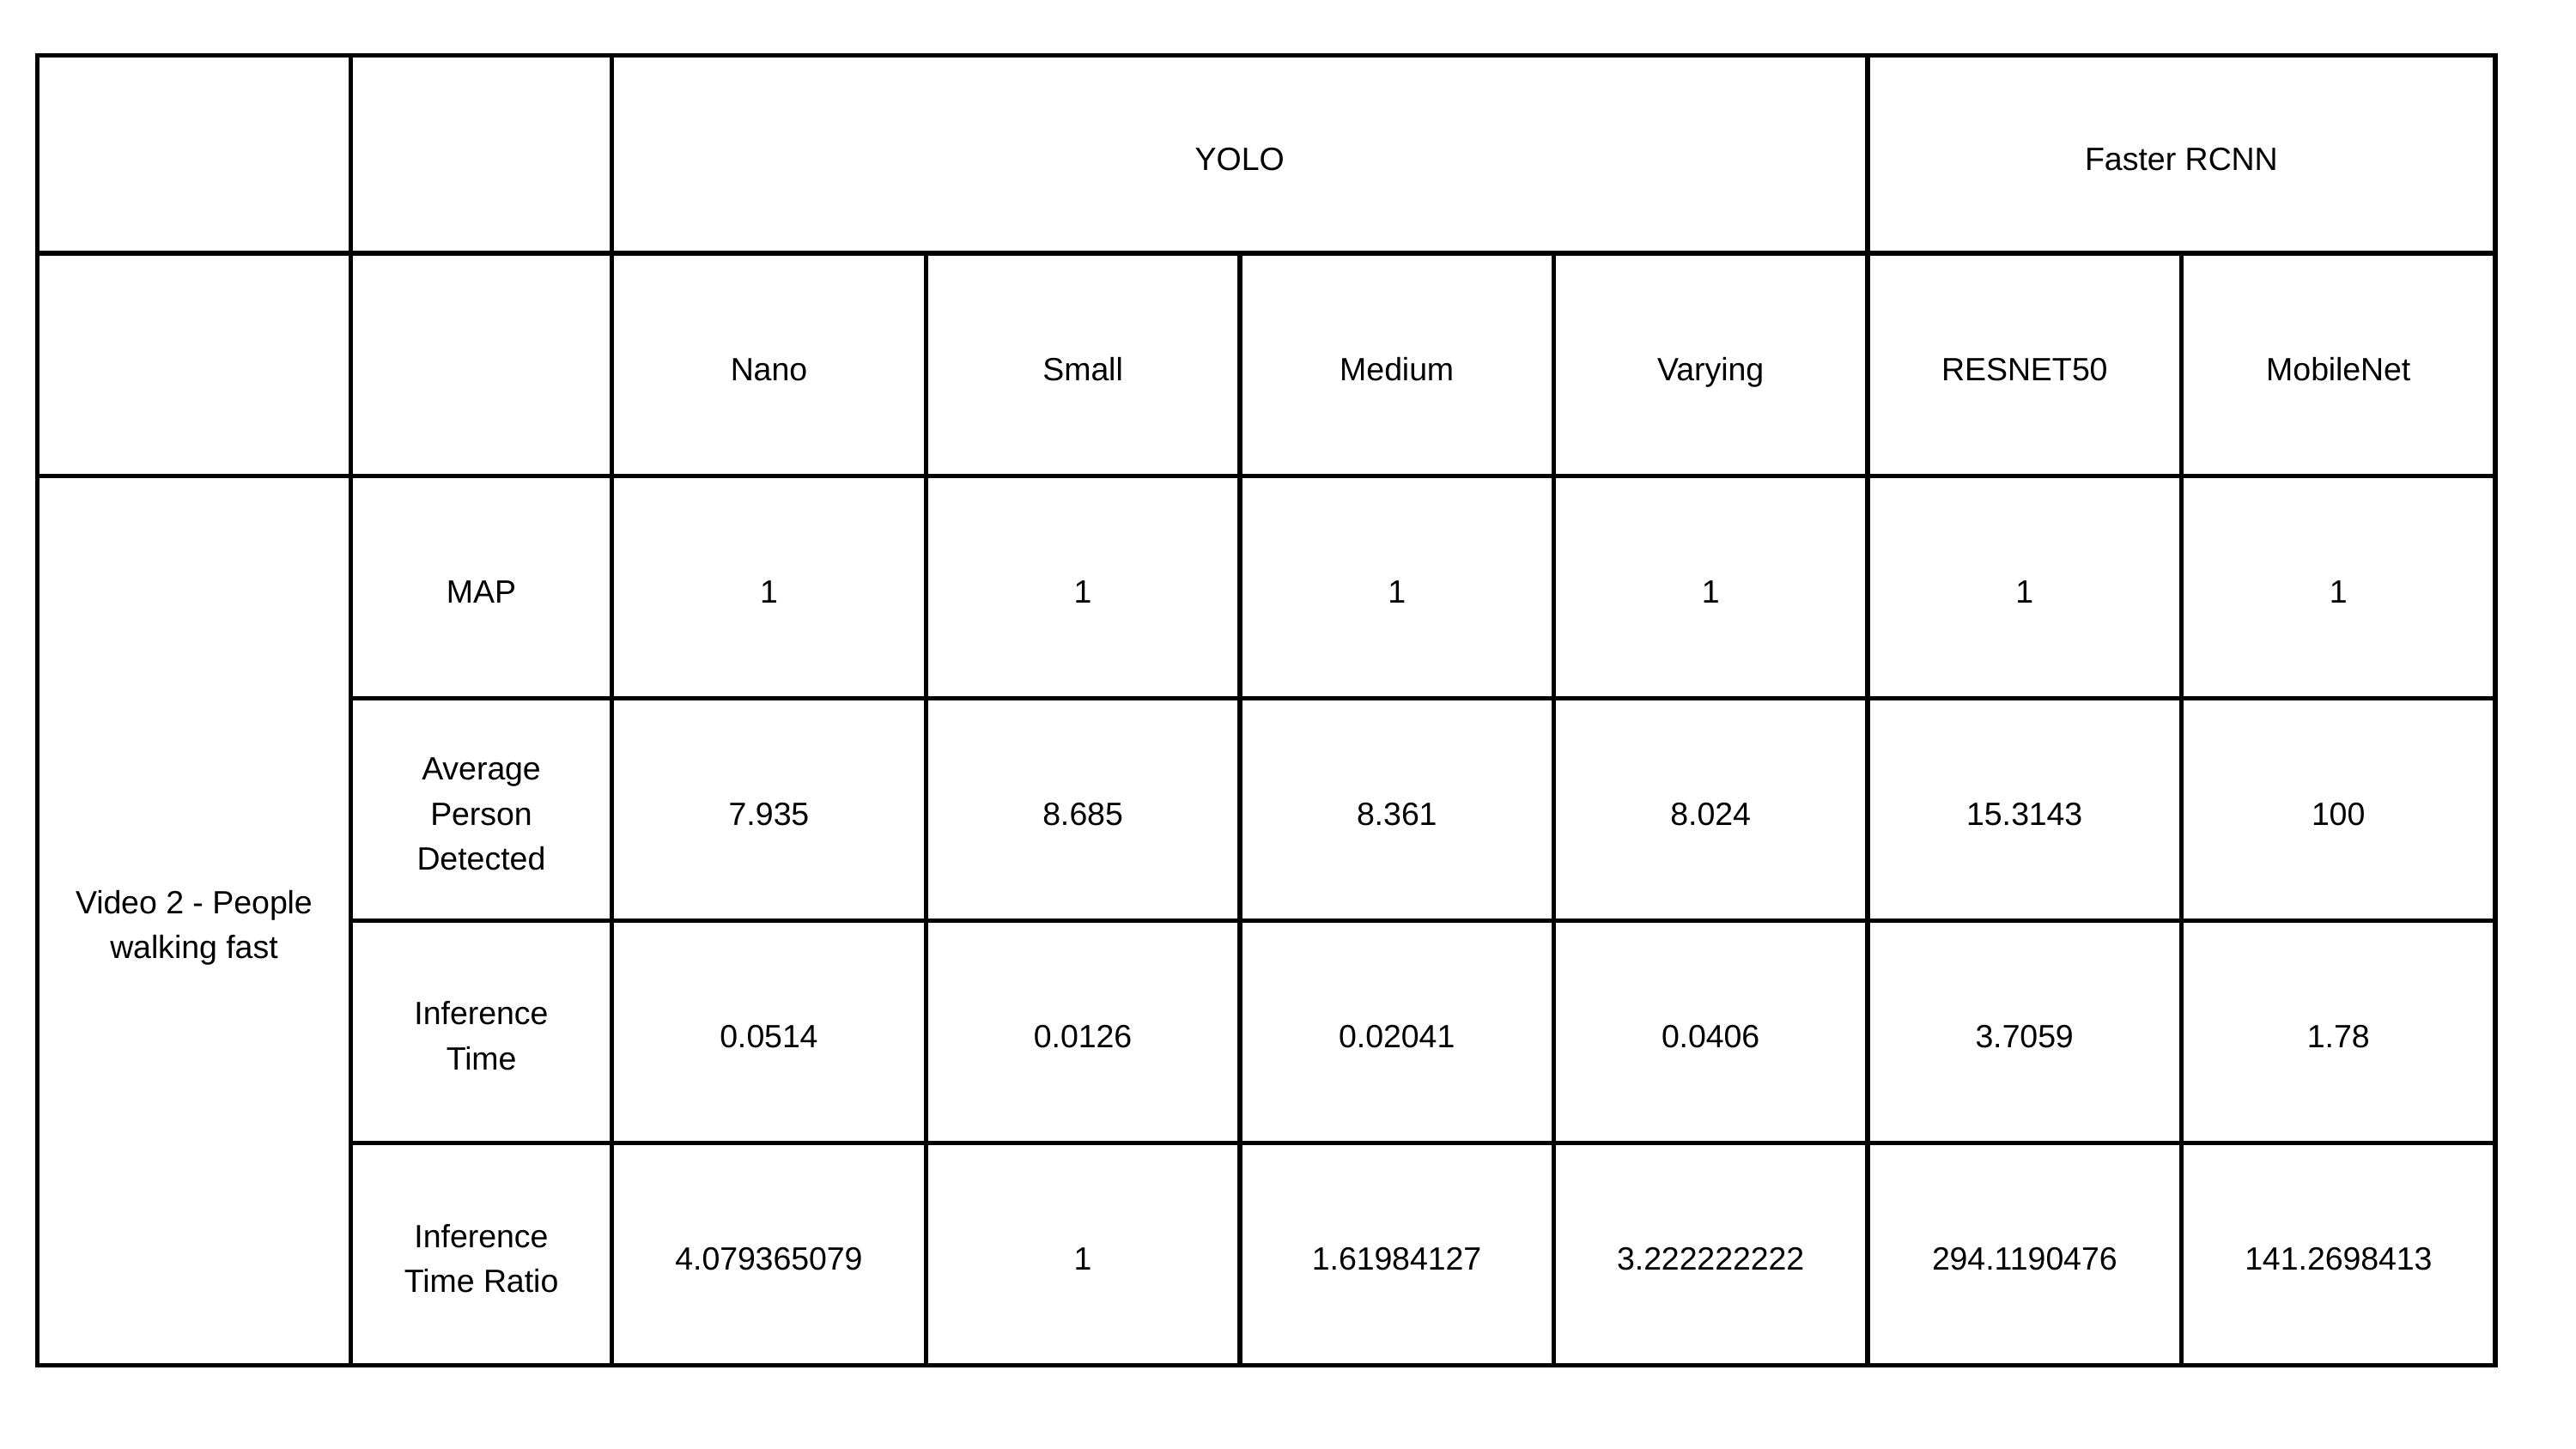

|  |  | YOLO | YOLO | YOLO | YOLO | Faster RCNN | Faster RCNN |
| --- | --- | --- | --- | --- | --- | --- | --- |
|  |  | Nano | Small | Medium | Varying | RESNET50 | MobileNet |
| Video 2 - People walking fast | MAP | 1 | 1 | 1 | 1 | 1 | 1 |
| Video 2 - People walking fast | Average Person Detected | 7.935 | 8.685 | 8.361 | 8.024 | 15.3143 | 100 |
| Video 2 - People walking fast | Inference Time | 0.0514 | 0.0126 | 0.02041 | 0.0406 | 3.7059 | 1.78 |
| Video 2 - People walking fast | Inference Time Ratio | 4.079365079 | 1 | 1.61984127 | 3.222222222 | 294.1190476 | 141.2698413 |